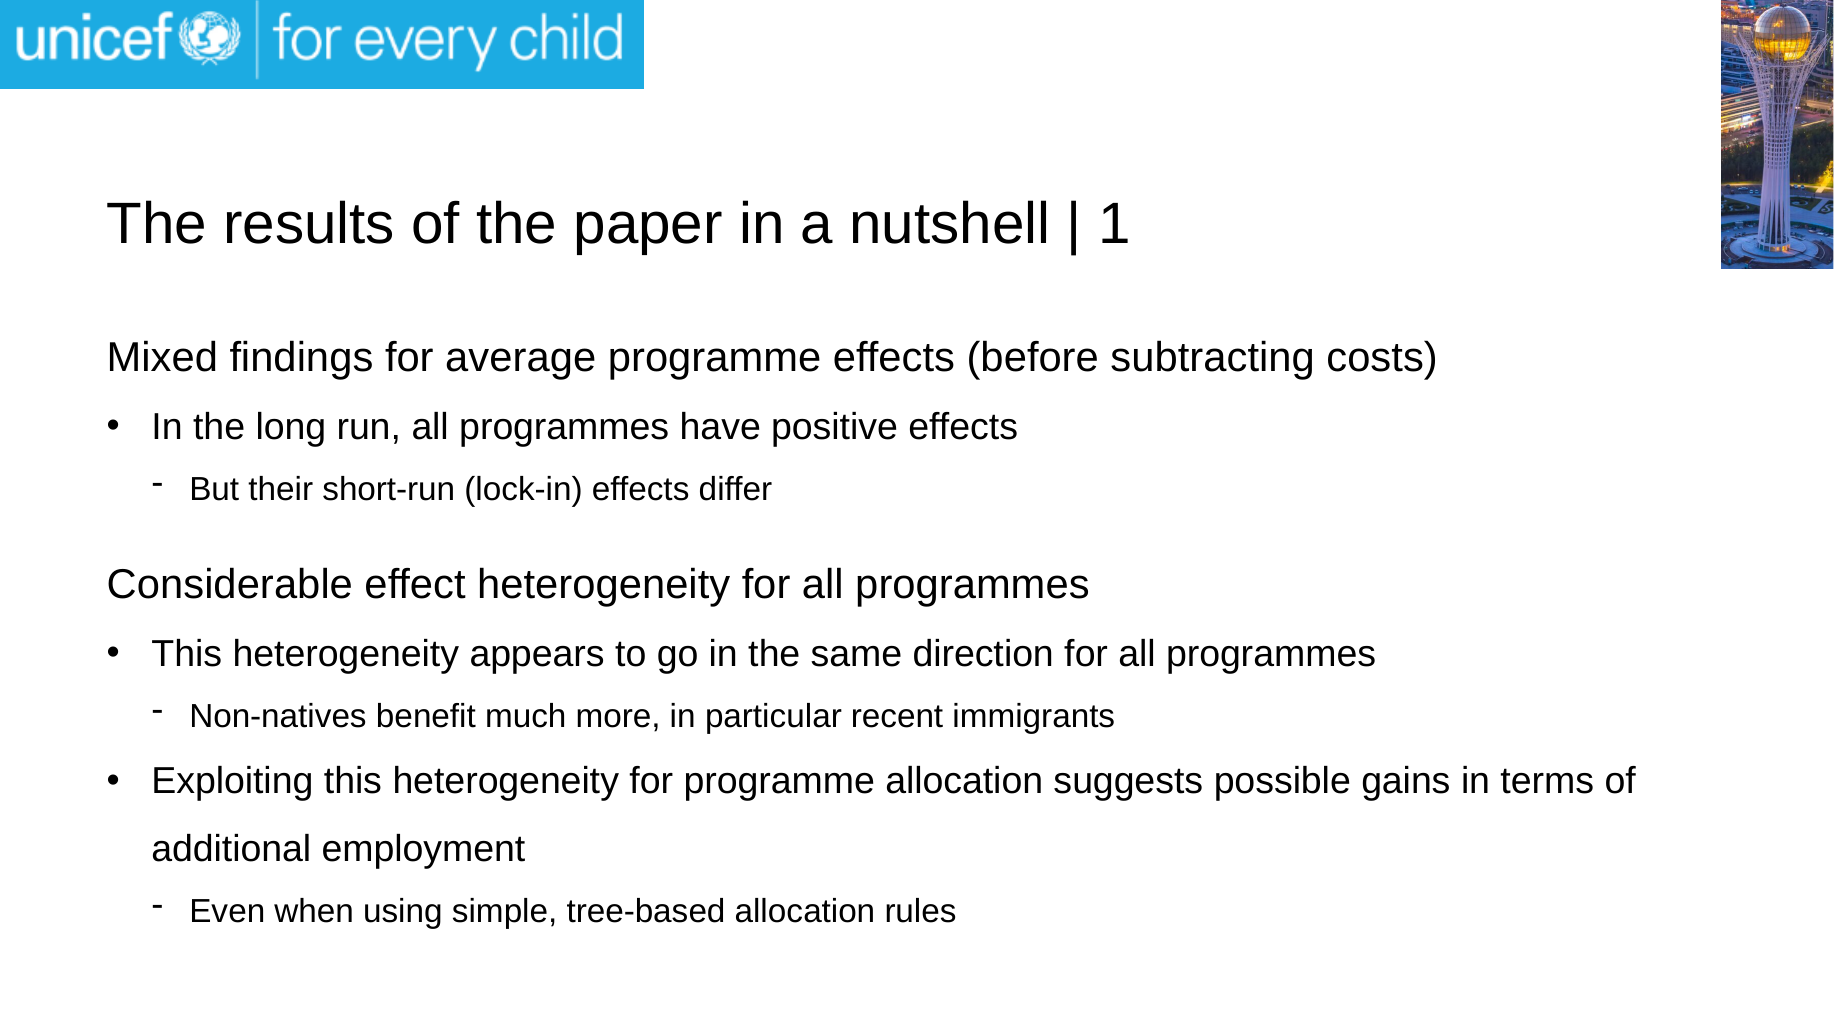

# The results of the paper in a nutshell | 1
Mixed findings for average programme effects (before subtracting costs)
In the long run, all programmes have positive effects
But their short-run (lock-in) effects differ
Considerable effect heterogeneity for all programmes
This heterogeneity appears to go in the same direction for all programmes
Non-natives benefit much more, in particular recent immigrants
Exploiting this heterogeneity for programme allocation suggests possible gains in terms of additional employment
Even when using simple, tree-based allocation rules